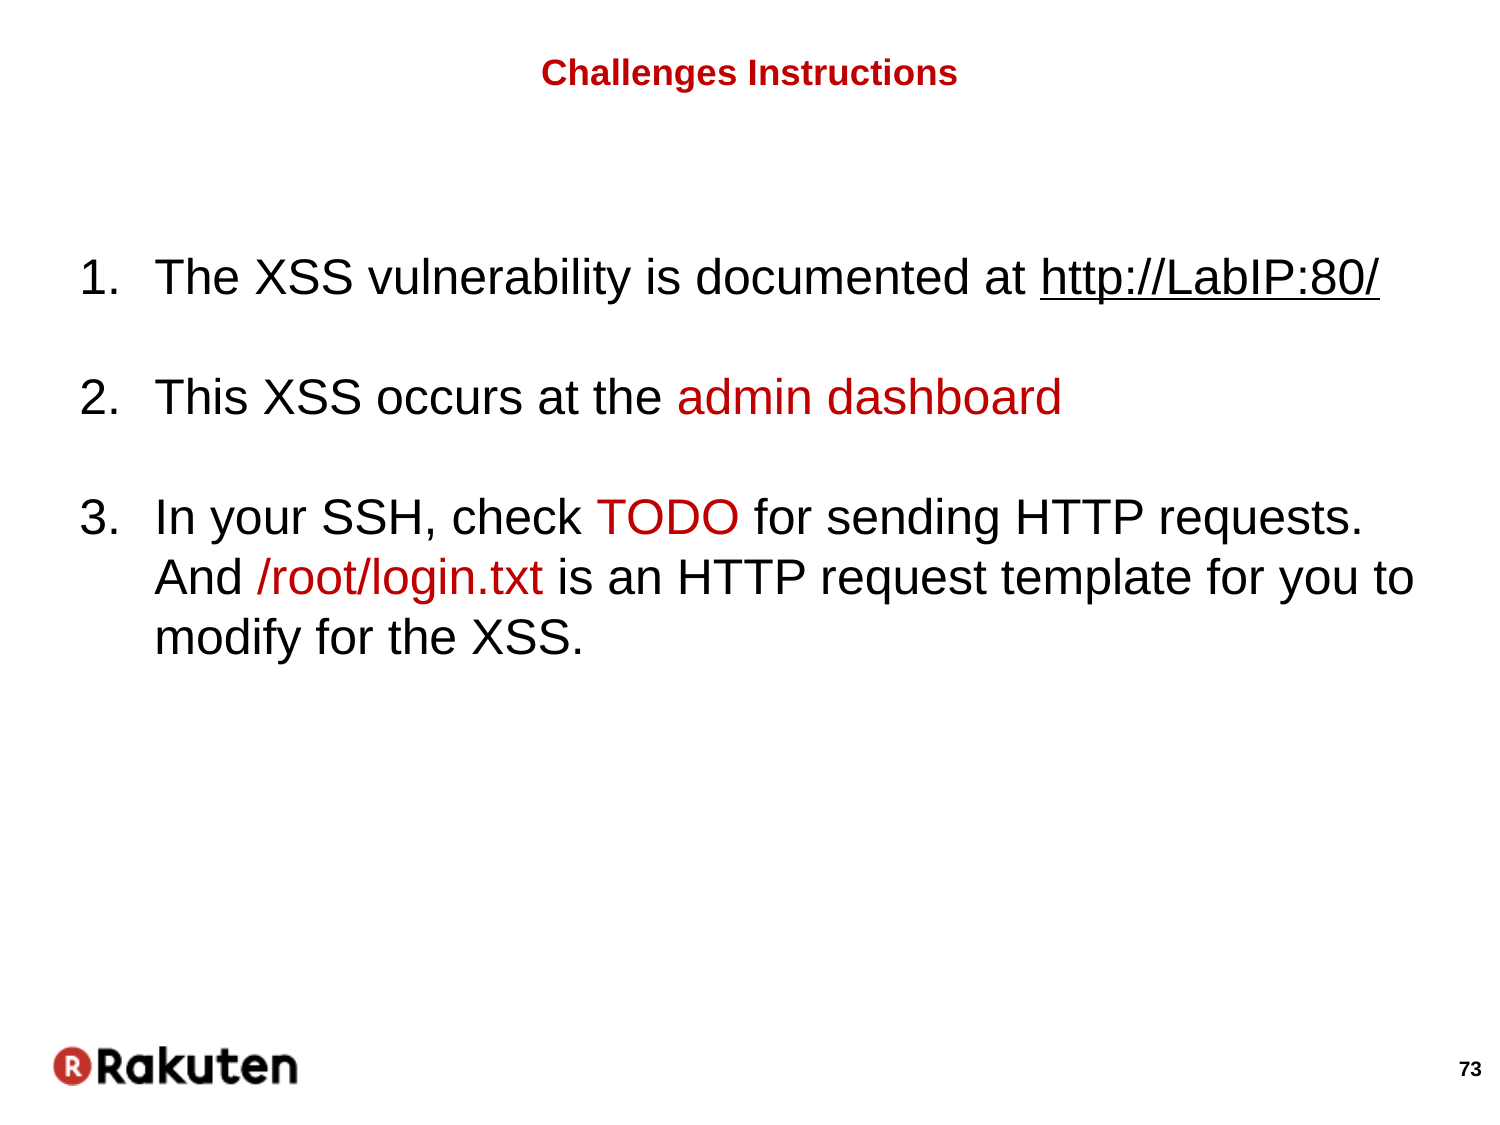

# Challenges Instructions
The XSS vulnerability is documented at http://LabIP:80/

This XSS occurs at the admin dashboard

In your SSH, check TODO for sending HTTP requests. And /root/login.txt is an HTTP request template for you to modify for the XSS.